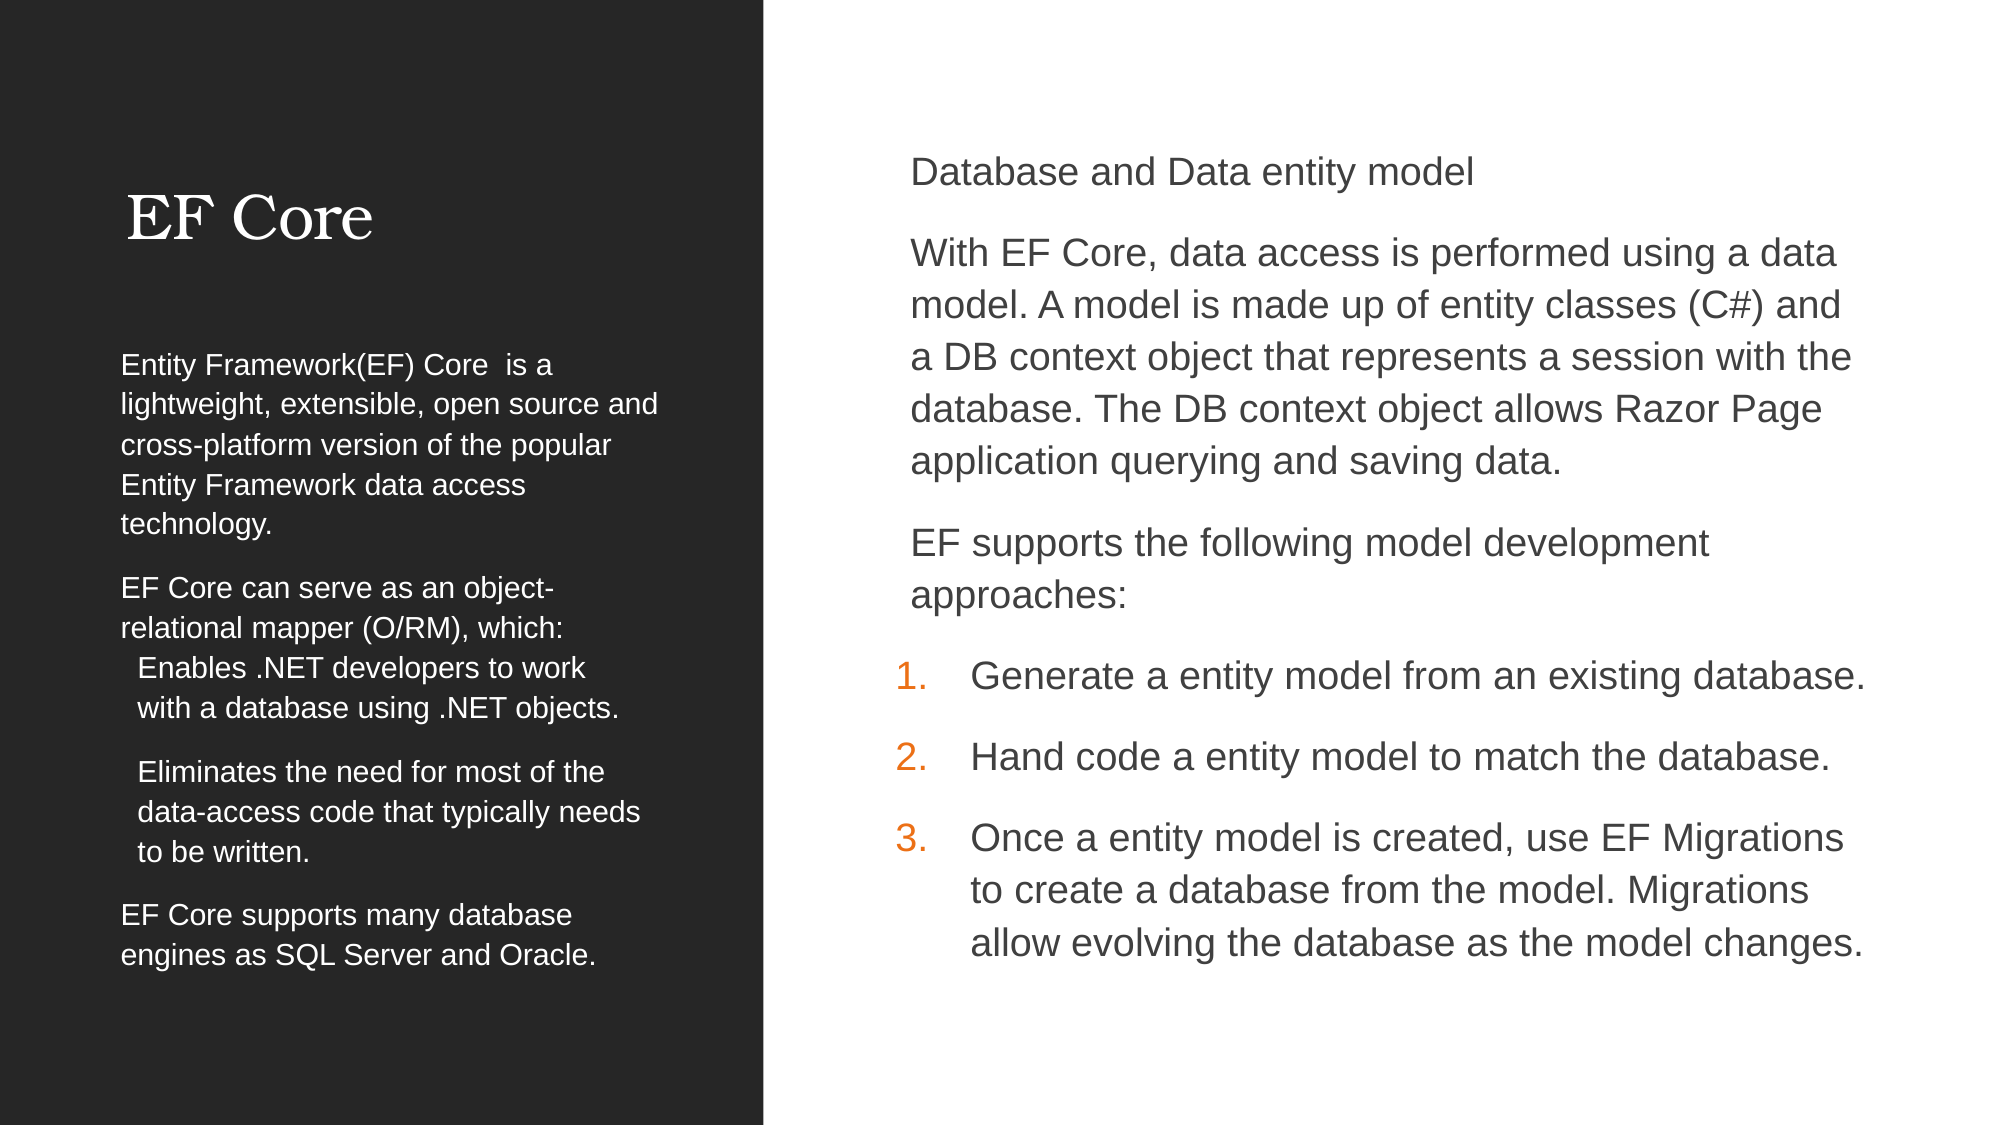

# EF Core
Database and Data entity model
With EF Core, data access is performed using a data model. A model is made up of entity classes (C#) and a DB context object that represents a session with the database. The DB context object allows Razor Page application querying and saving data.
EF supports the following model development approaches:
Generate a entity model from an existing database.
Hand code a entity model to match the database.
Once a entity model is created, use EF Migrations to create a database from the model. Migrations allow evolving the database as the model changes.

Entity Framework(EF) Core  is a lightweight, extensible, open source and cross-platform version of the popular Entity Framework data access technology.
EF Core can serve as an object-relational mapper (O/RM), which:
  Enables .NET developers to work
  with a database using .NET objects.
  Eliminates the need for most of the
  data-access code that typically needs
  to be written.
EF Core supports many database engines as SQL Server and Oracle.